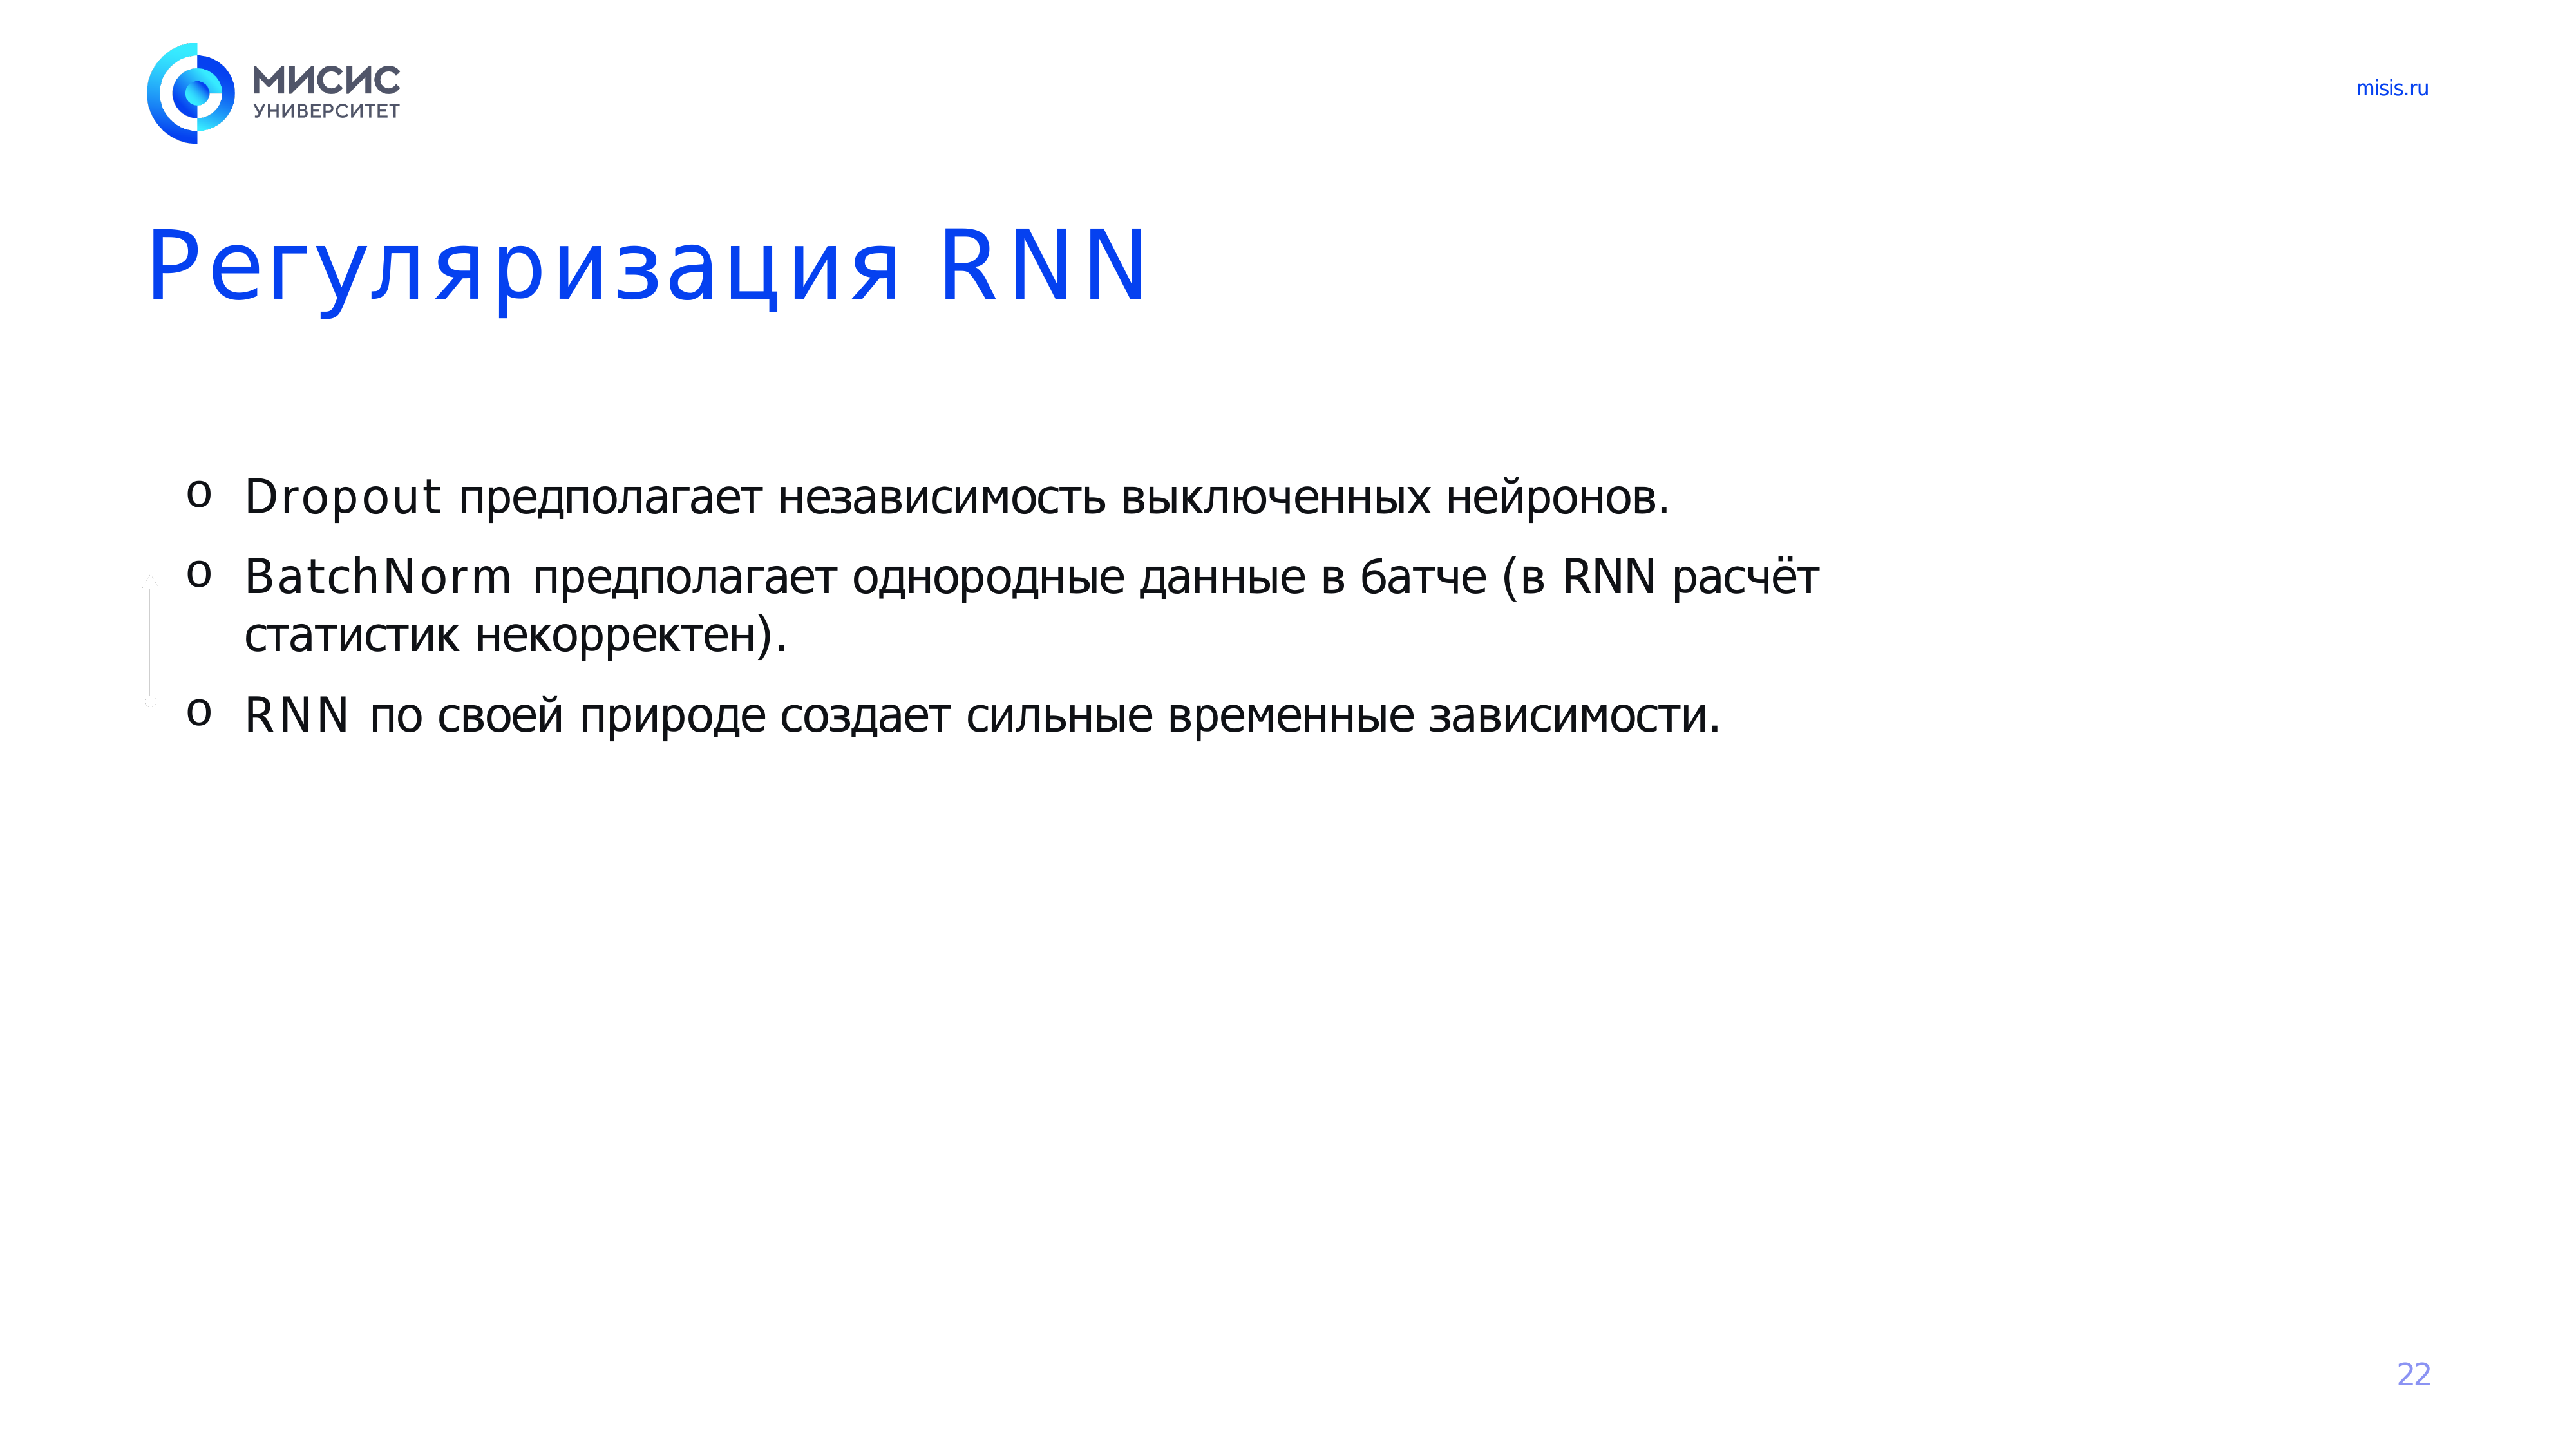

# Регуляризация RNN
Dropout предполагает независимость выключенных нейронов.
BatchNorm предполагает однородные данные в батче (в RNN расчёт статистик некорректен).
RNN по своей природе создает сильные временные зависимости.
22